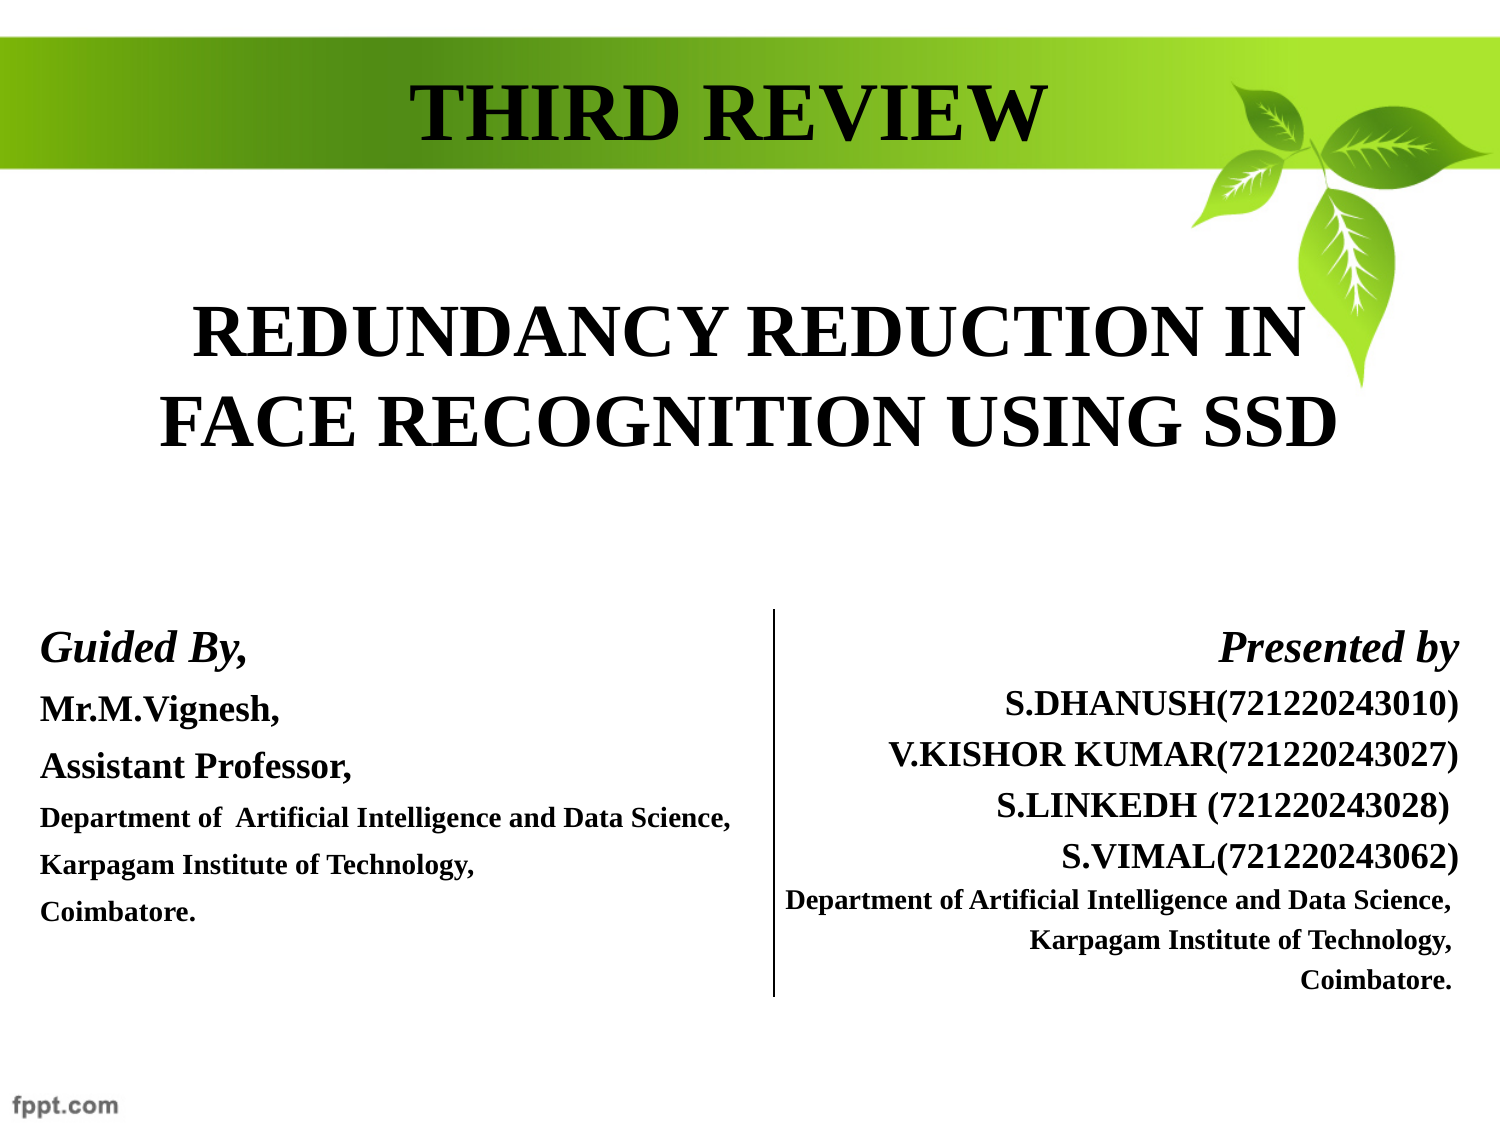

THIRD REVIEW
# REDUNDANCY REDUCTION IN FACE RECOGNITION USING SSD
Guided By,
Mr.M.Vignesh,
Assistant Professor,
Department of  Artificial Intelligence and Data Science,
Karpagam Institute of Technology,
Coimbatore.
Presented by
S.DHANUSH(721220243010)
 V.KISHOR KUMAR(721220243027)
S.LINKEDH (721220243028)
 S.VIMAL(721220243062)
Department of Artificial Intelligence and Data Science,
Karpagam Institute of Technology,
Coimbatore.